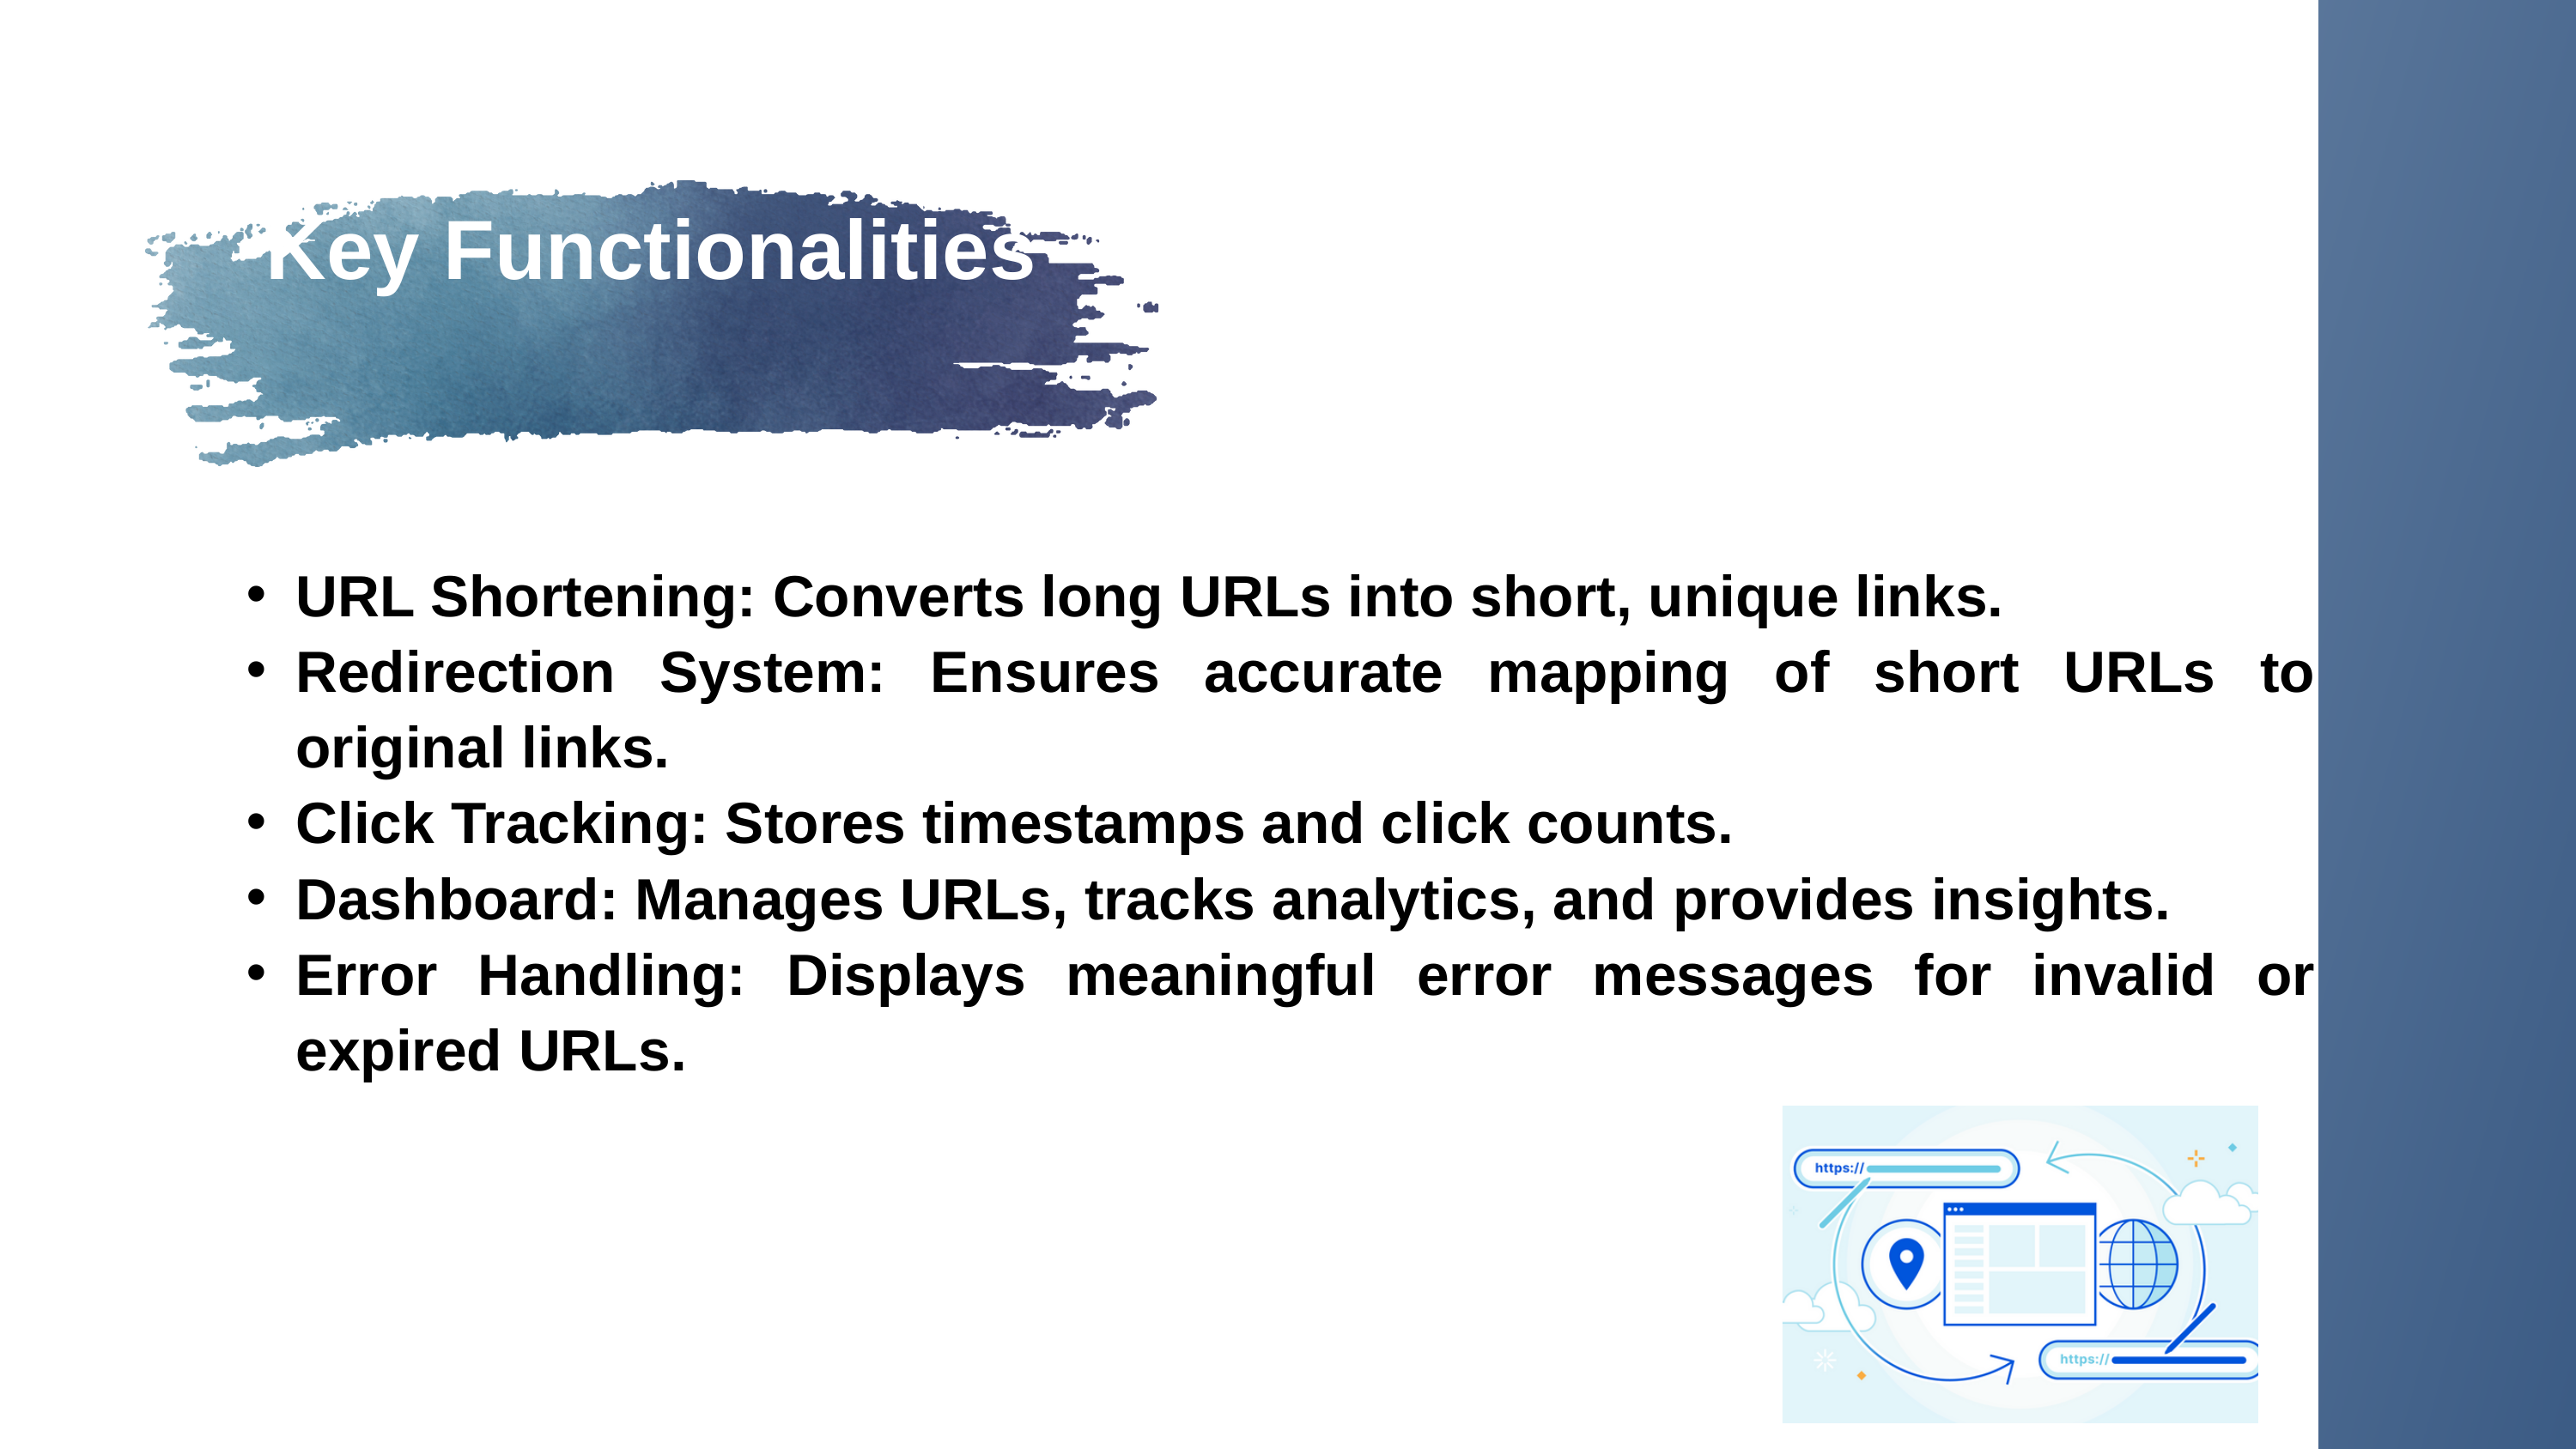

Key Functionalities
URL Shortening: Converts long URLs into short, unique links.
Redirection System: Ensures accurate mapping of short URLs to original links.
Click Tracking: Stores timestamps and click counts.
Dashboard: Manages URLs, tracks analytics, and provides insights.
Error Handling: Displays meaningful error messages for invalid or expired URLs.